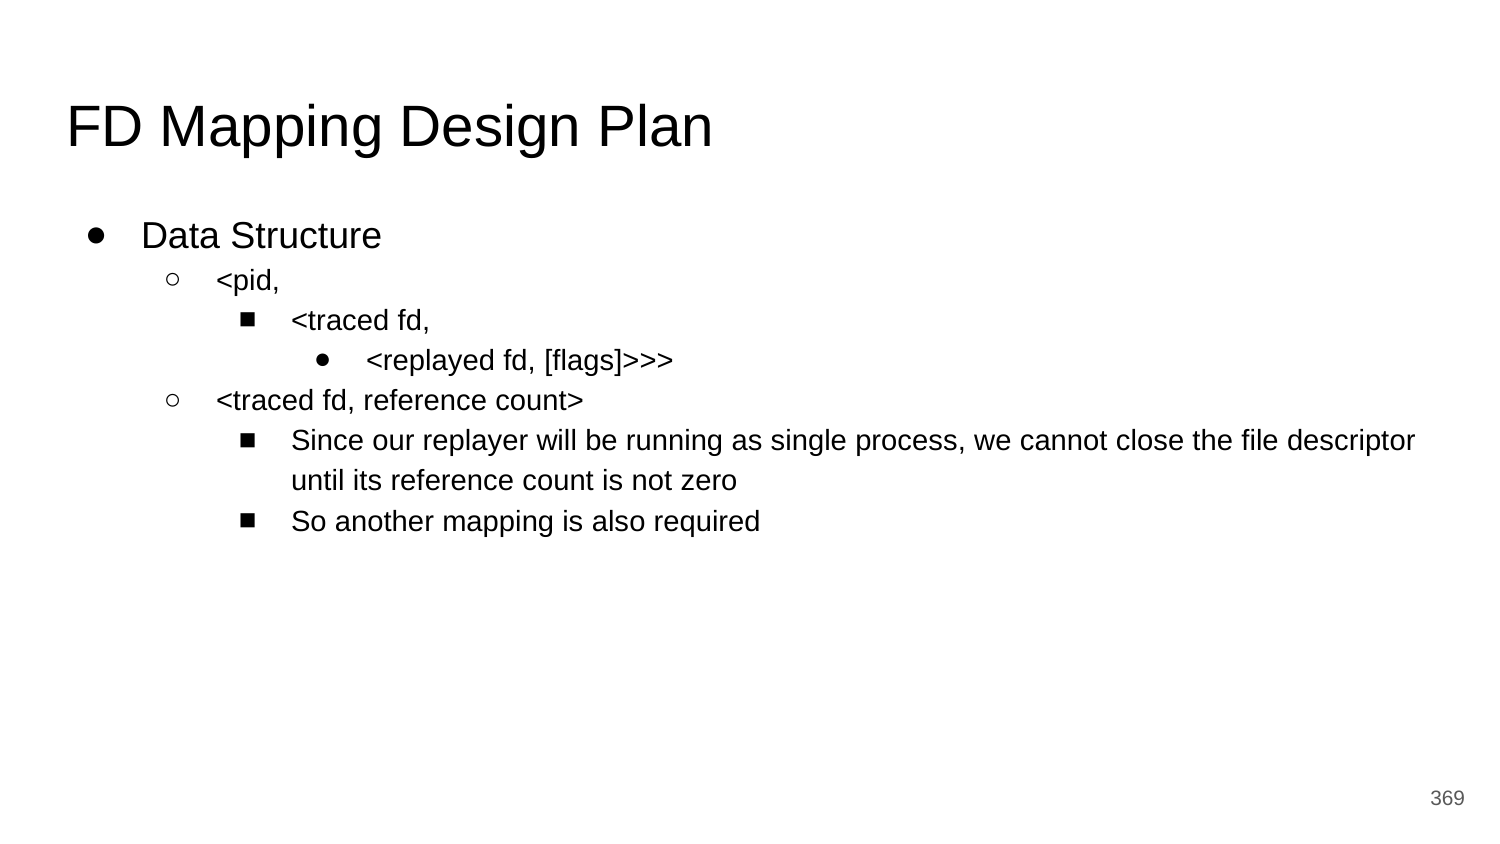

# FD Mapping Design Plan

Data Structure
<pid,
<traced fd,
<replayed fd, [flags]>>>
<traced fd, reference count>
Since our replayer will be running as single process, we cannot close the file descriptor until its reference count is not zero
So another mapping is also required
369